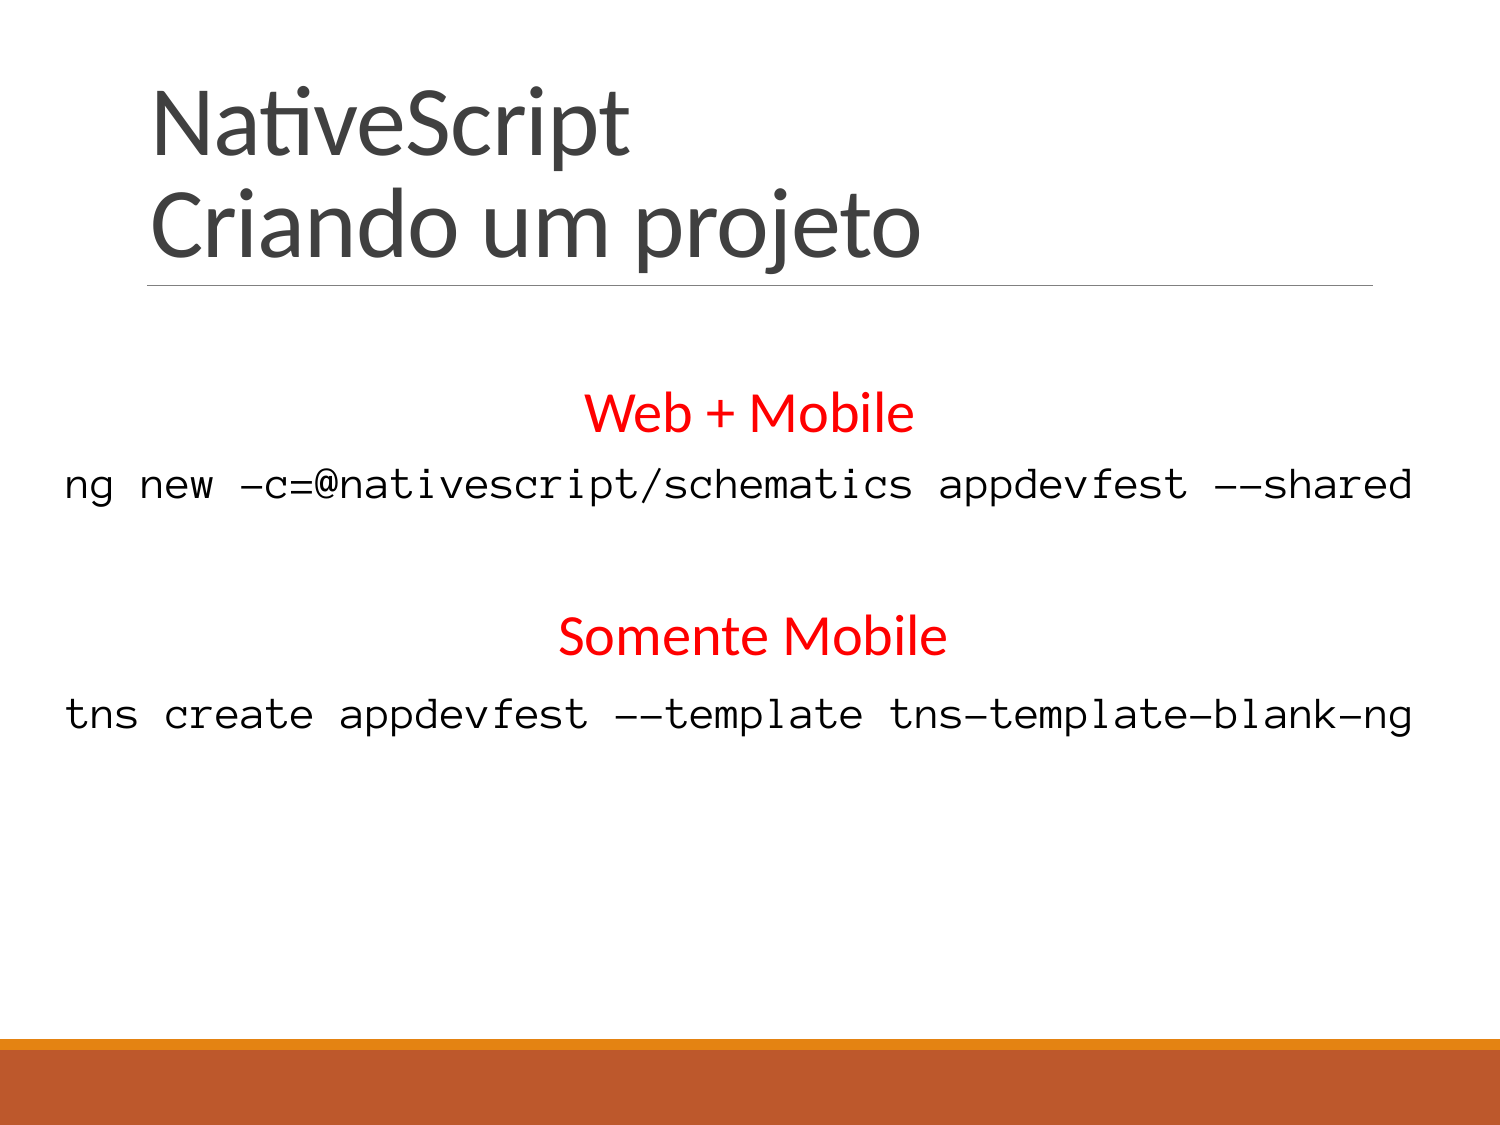

# NativeScript Criando um projeto
Web + Mobile
ng new -c=@nativescript/schematics appdevfest --shared
Somente Mobile
tns create appdevfest --template tns-template-blank-ng